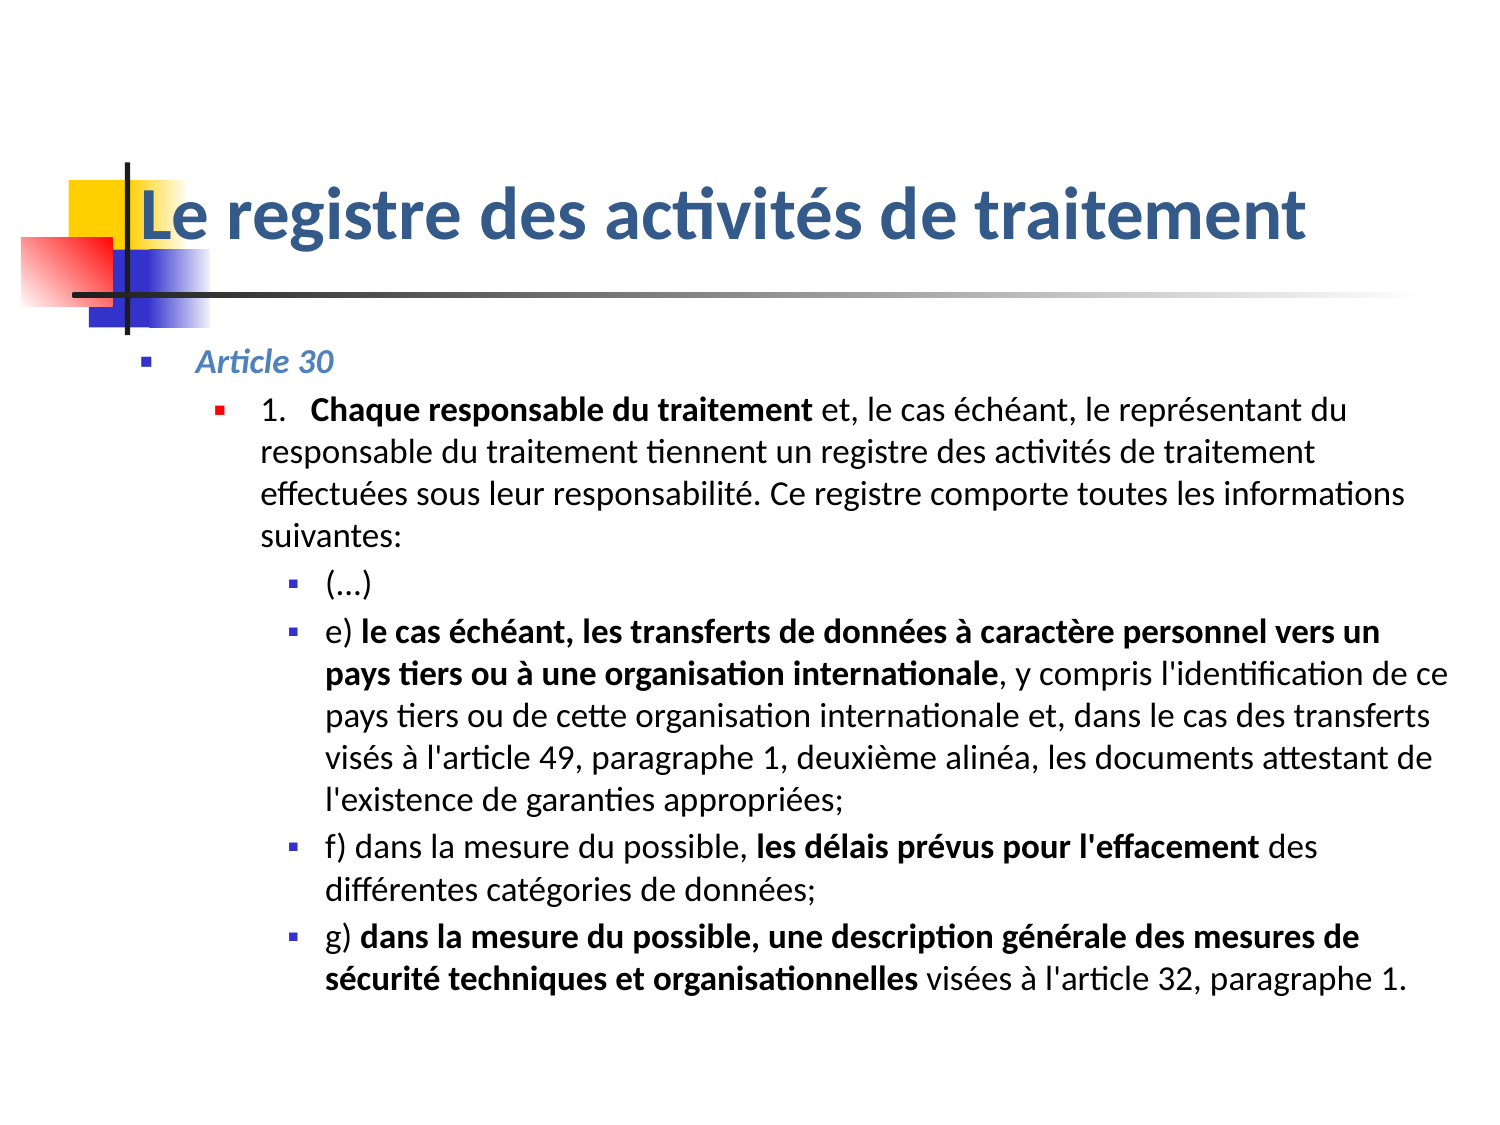

# Le registre des activités de traitement
Article 30
1.   Chaque responsable du traitement et, le cas échéant, le représentant du responsable du traitement tiennent un registre des activités de traitement effectuées sous leur responsabilité. Ce registre comporte toutes les informations suivantes:
(...)
e) le cas échéant, les transferts de données à caractère personnel vers un pays tiers ou à une organisation internationale, y compris l'identification de ce pays tiers ou de cette organisation internationale et, dans le cas des transferts visés à l'article 49, paragraphe 1, deuxième alinéa, les documents attestant de l'existence de garanties appropriées;
f) dans la mesure du possible, les délais prévus pour l'effacement des différentes catégories de données;
g) dans la mesure du possible, une description générale des mesures de sécurité techniques et organisationnelles visées à l'article 32, paragraphe 1.